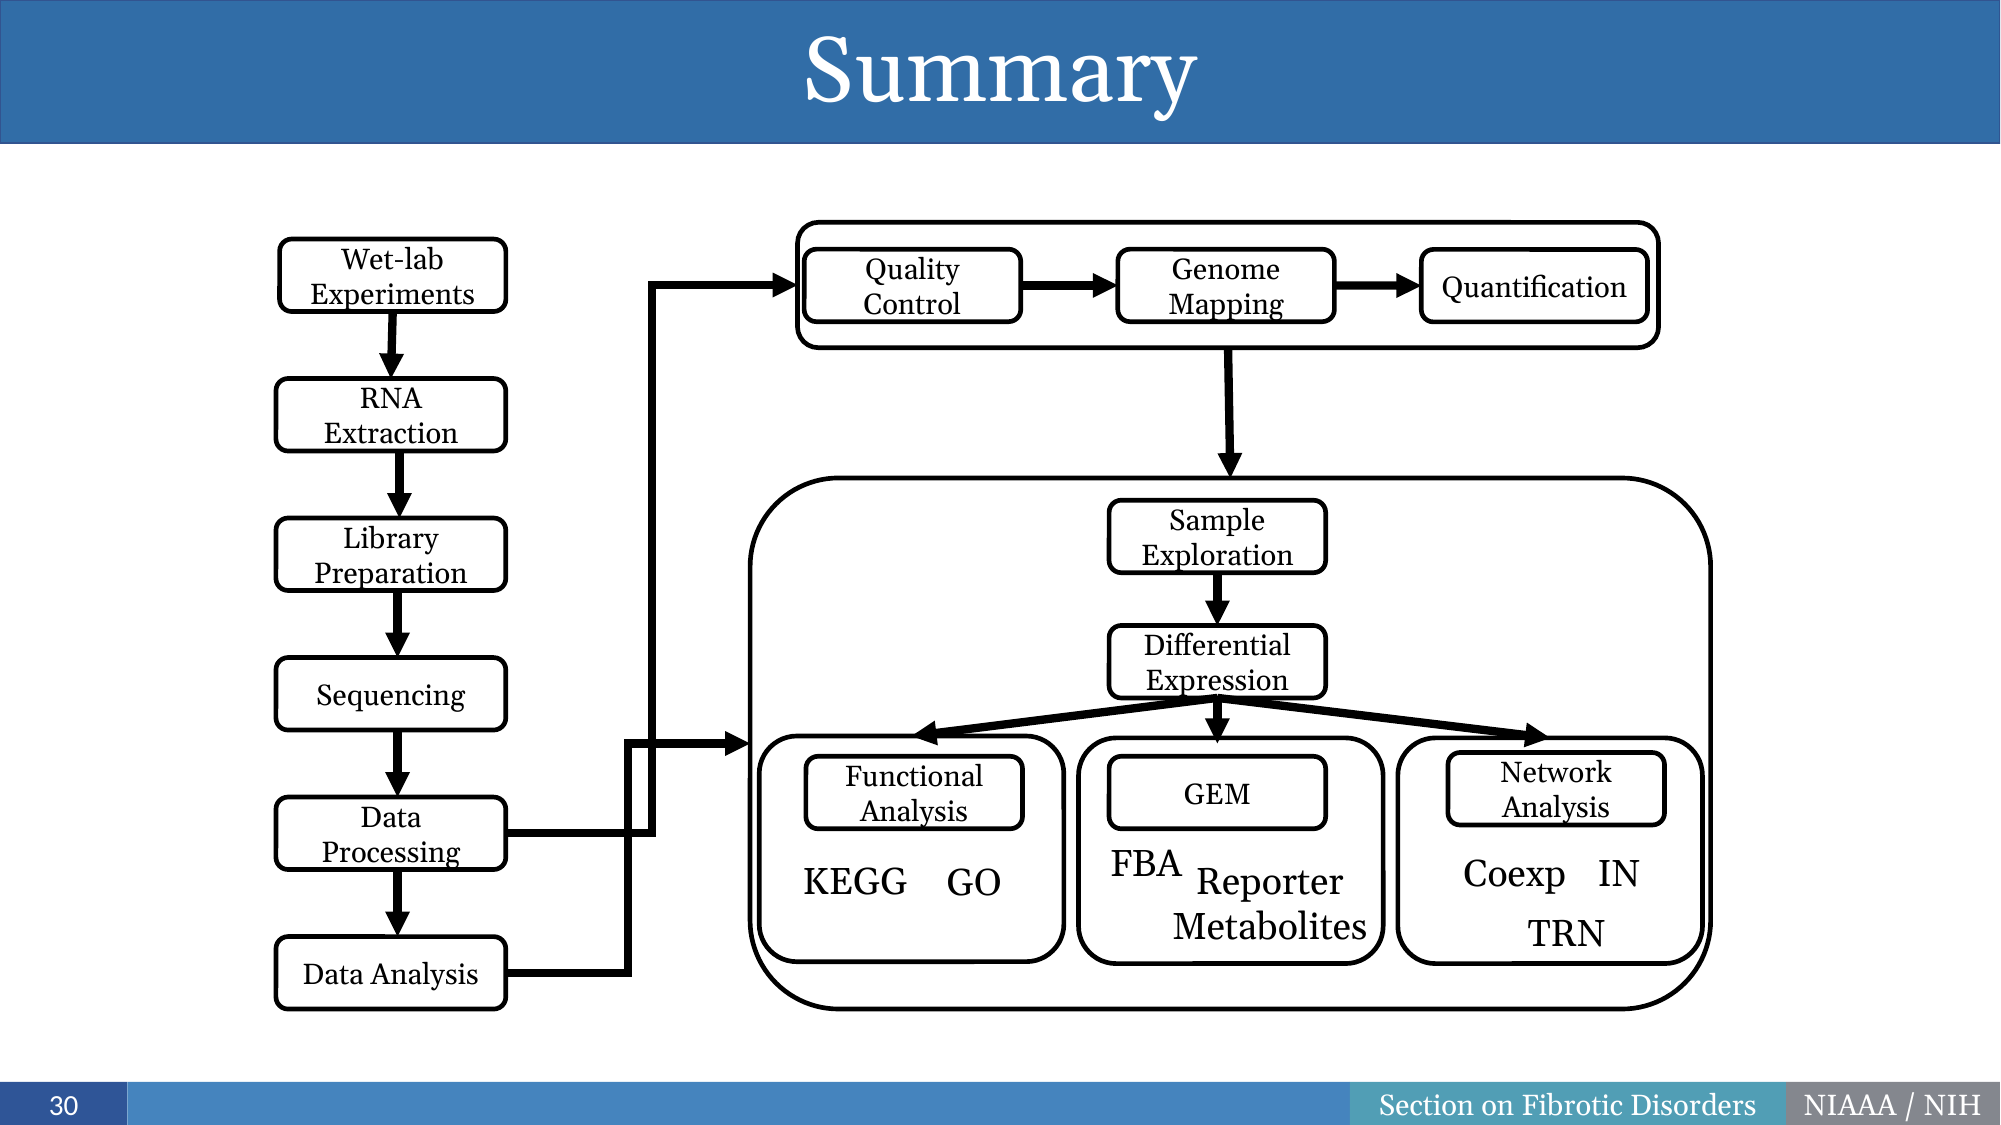

# Summary

Genome Mapping
Quality Control
Quantification
Wet-lab Experiments
RNA Extraction
Library Preparation
Sequencing
Data Processing
Data Analysis

Sample Exploration
Differential Expression

Network Analysis
Functional Analysis
GEM
FBA
Coexp
IN
KEGG
Reporter
Metabolites
GO
TRN